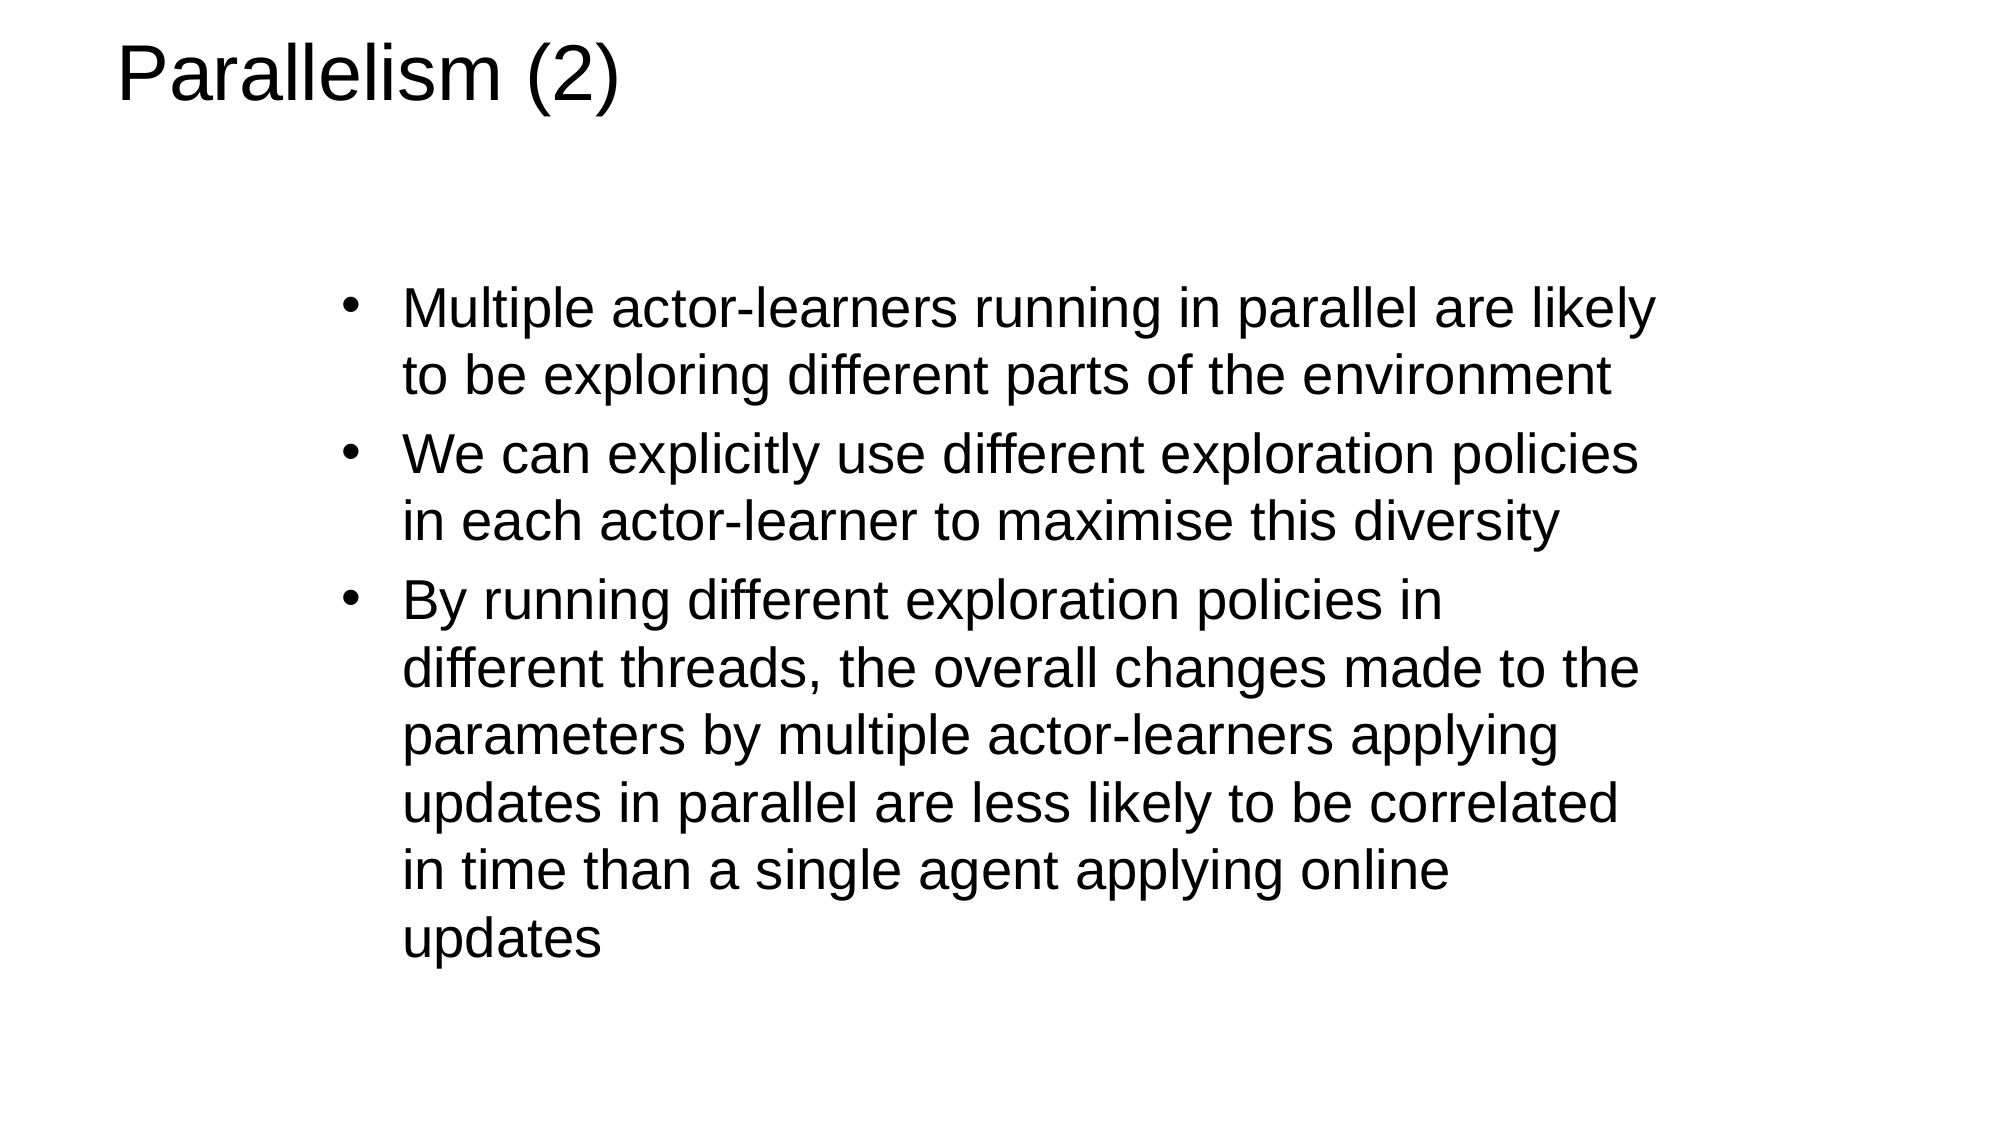

# Parallelism (2)
Multiple actor-learners running in parallel are likely to be exploring different parts of the environment
We can explicitly use different exploration policies in each actor-learner to maximise this diversity
By running different exploration policies in different threads, the overall changes made to the parameters by multiple actor-learners applying updates in parallel are less likely to be correlated in time than a single agent applying online updates